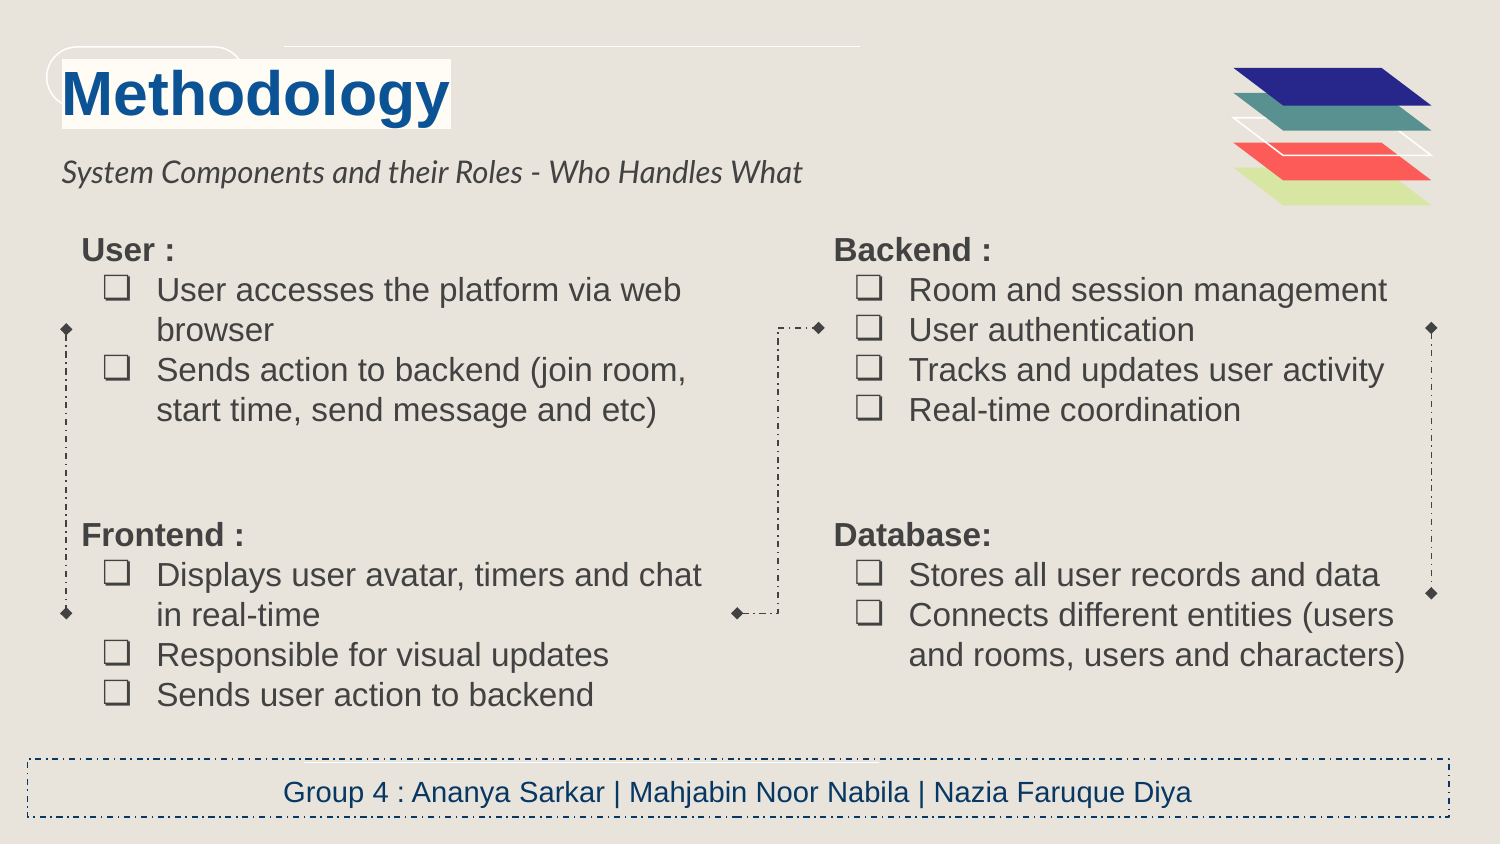

# Methodology

System Components and their Roles - Who Handles What
User :
User accesses the platform via web browser
Sends action to backend (join room, start time, send message and etc)
Backend :
Room and session management
User authentication
Tracks and updates user activity
Real-time coordination
Frontend :
Displays user avatar, timers and chat in real-time
Responsible for visual updates
Sends user action to backend
Database:
Stores all user records and data
Connects different entities (users and rooms, users and characters)
Company Name
Date